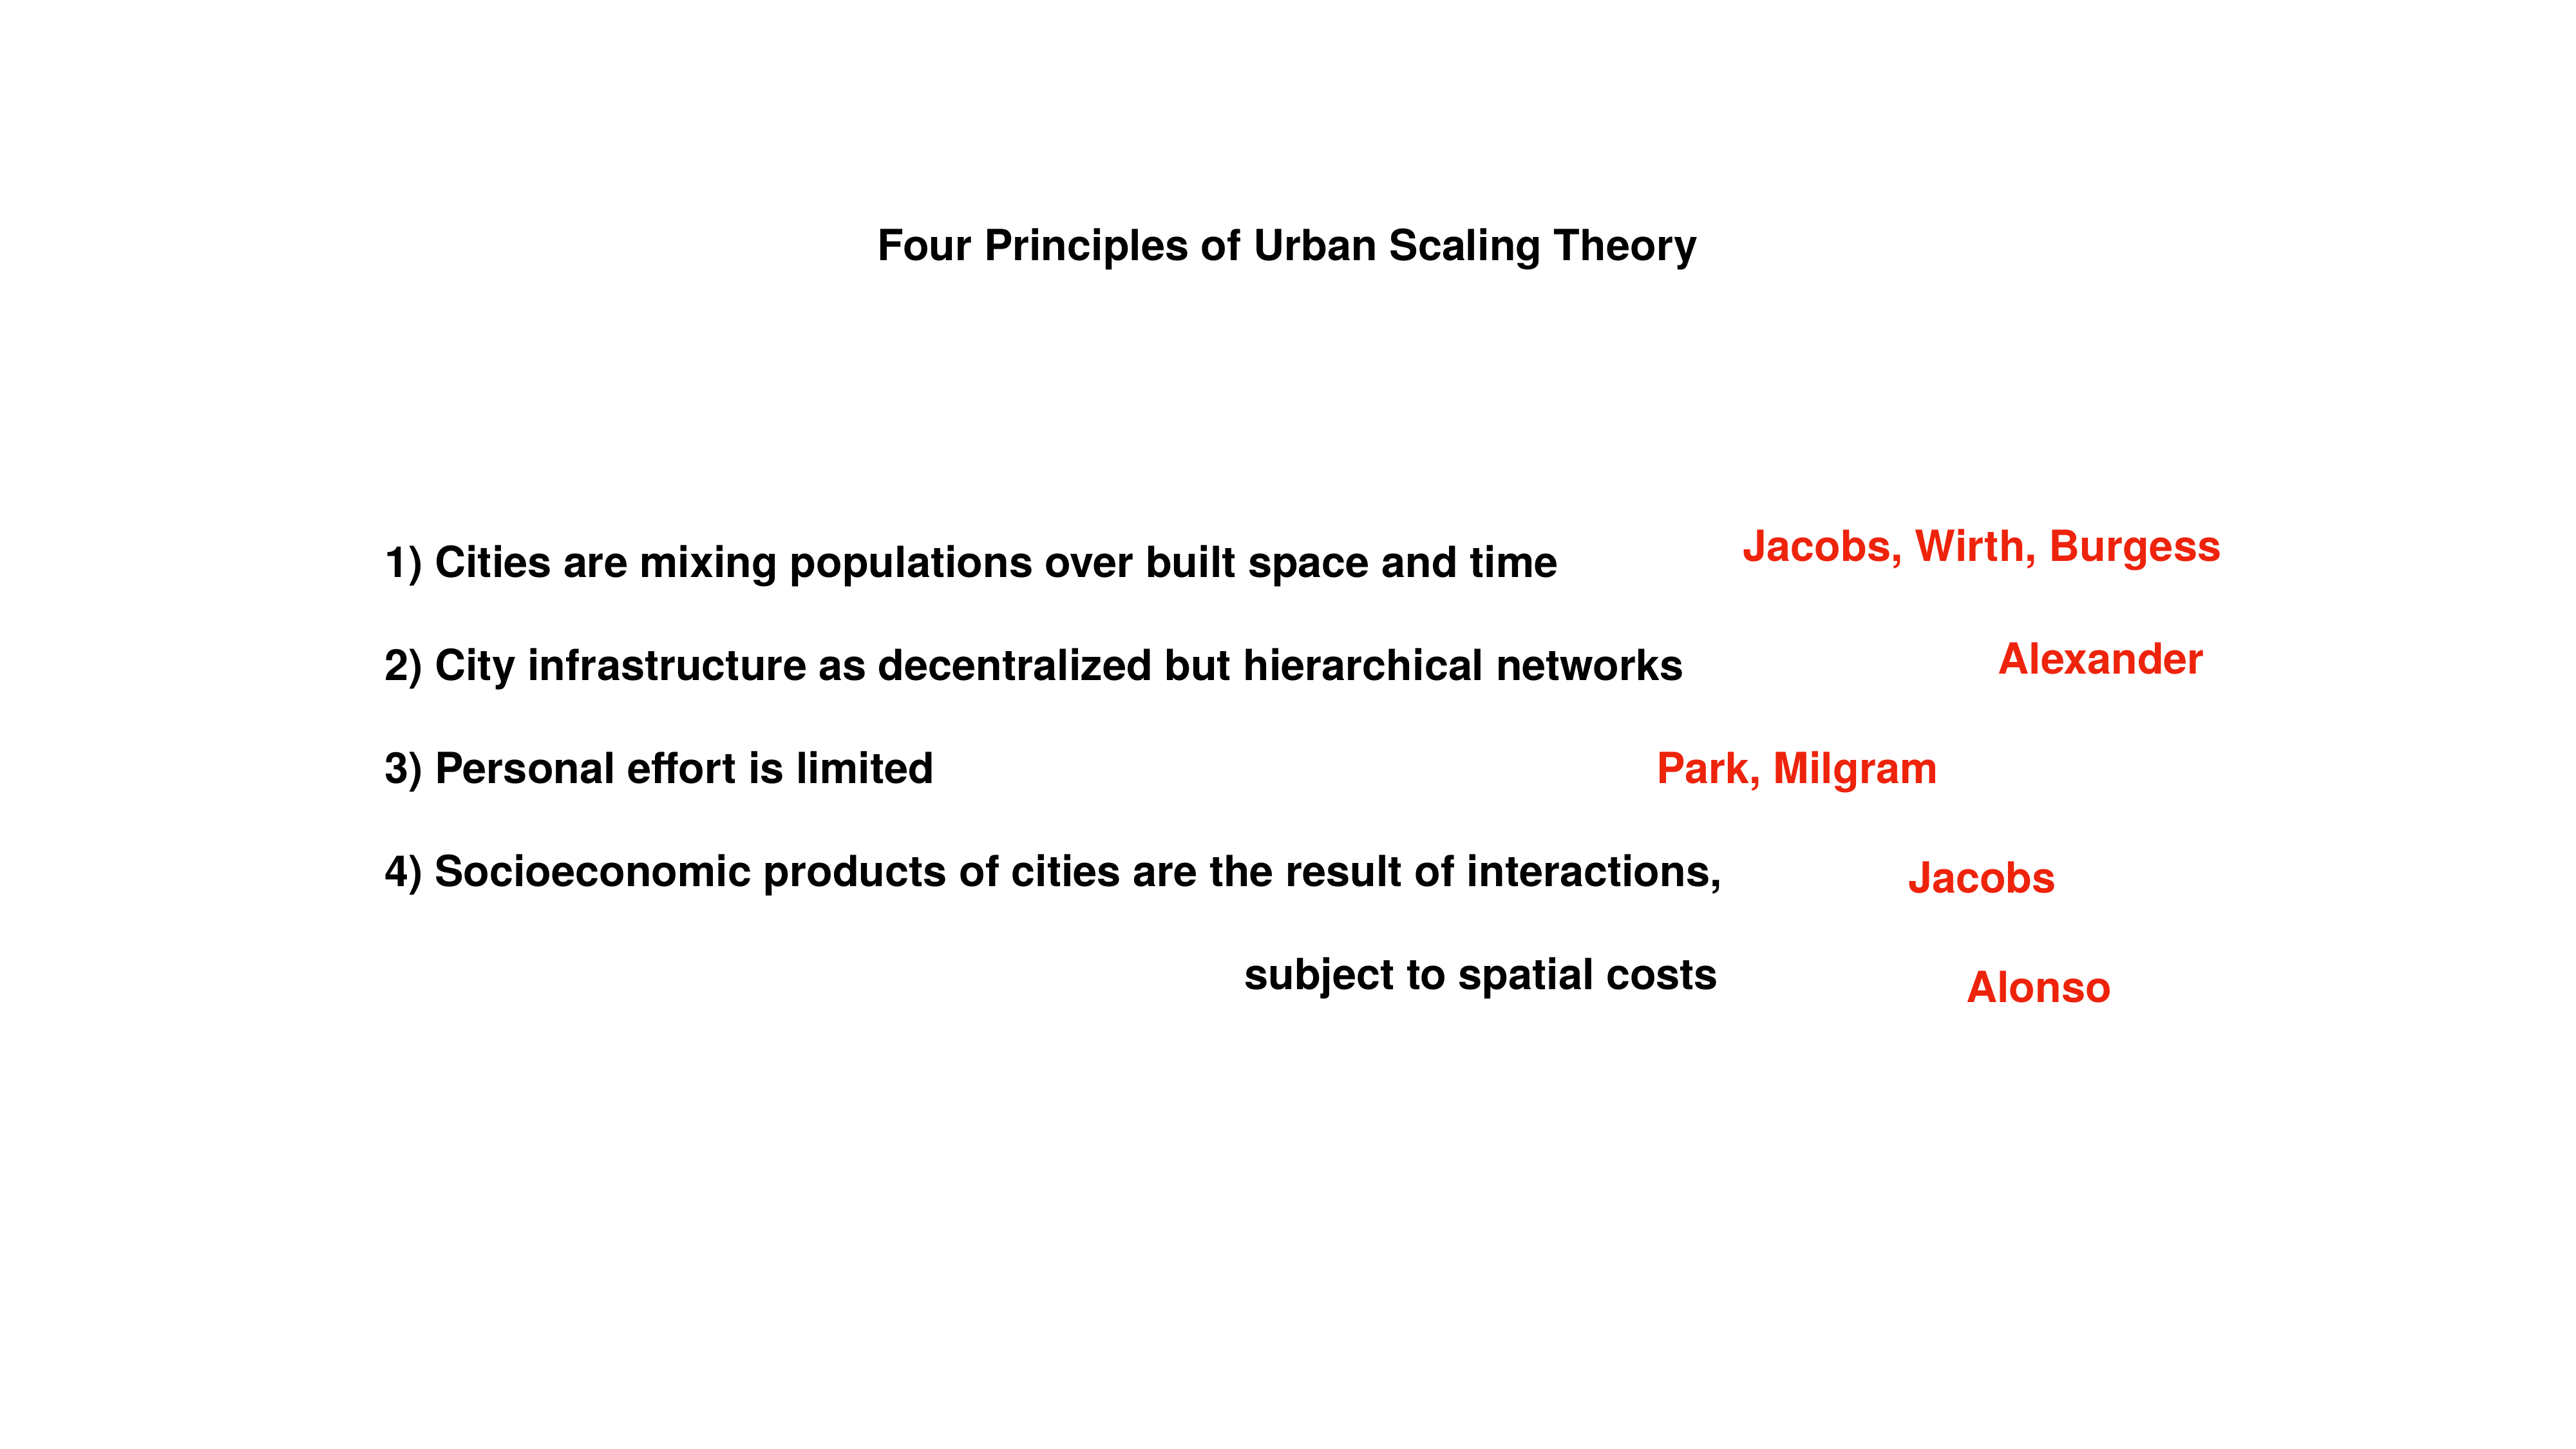

Four Principles of Urban Scaling Theory
Jacobs, Wirth, Burgess
1) Cities are mixing populations over built space and time

2) City infrastructure as decentralized but hierarchical networks

3) Personal effort is limited

4) Socioeconomic products of cities are the result of interactions,

                                                            subject to spatial costs
Alexander
Park, Milgram
Jacobs
Alonso